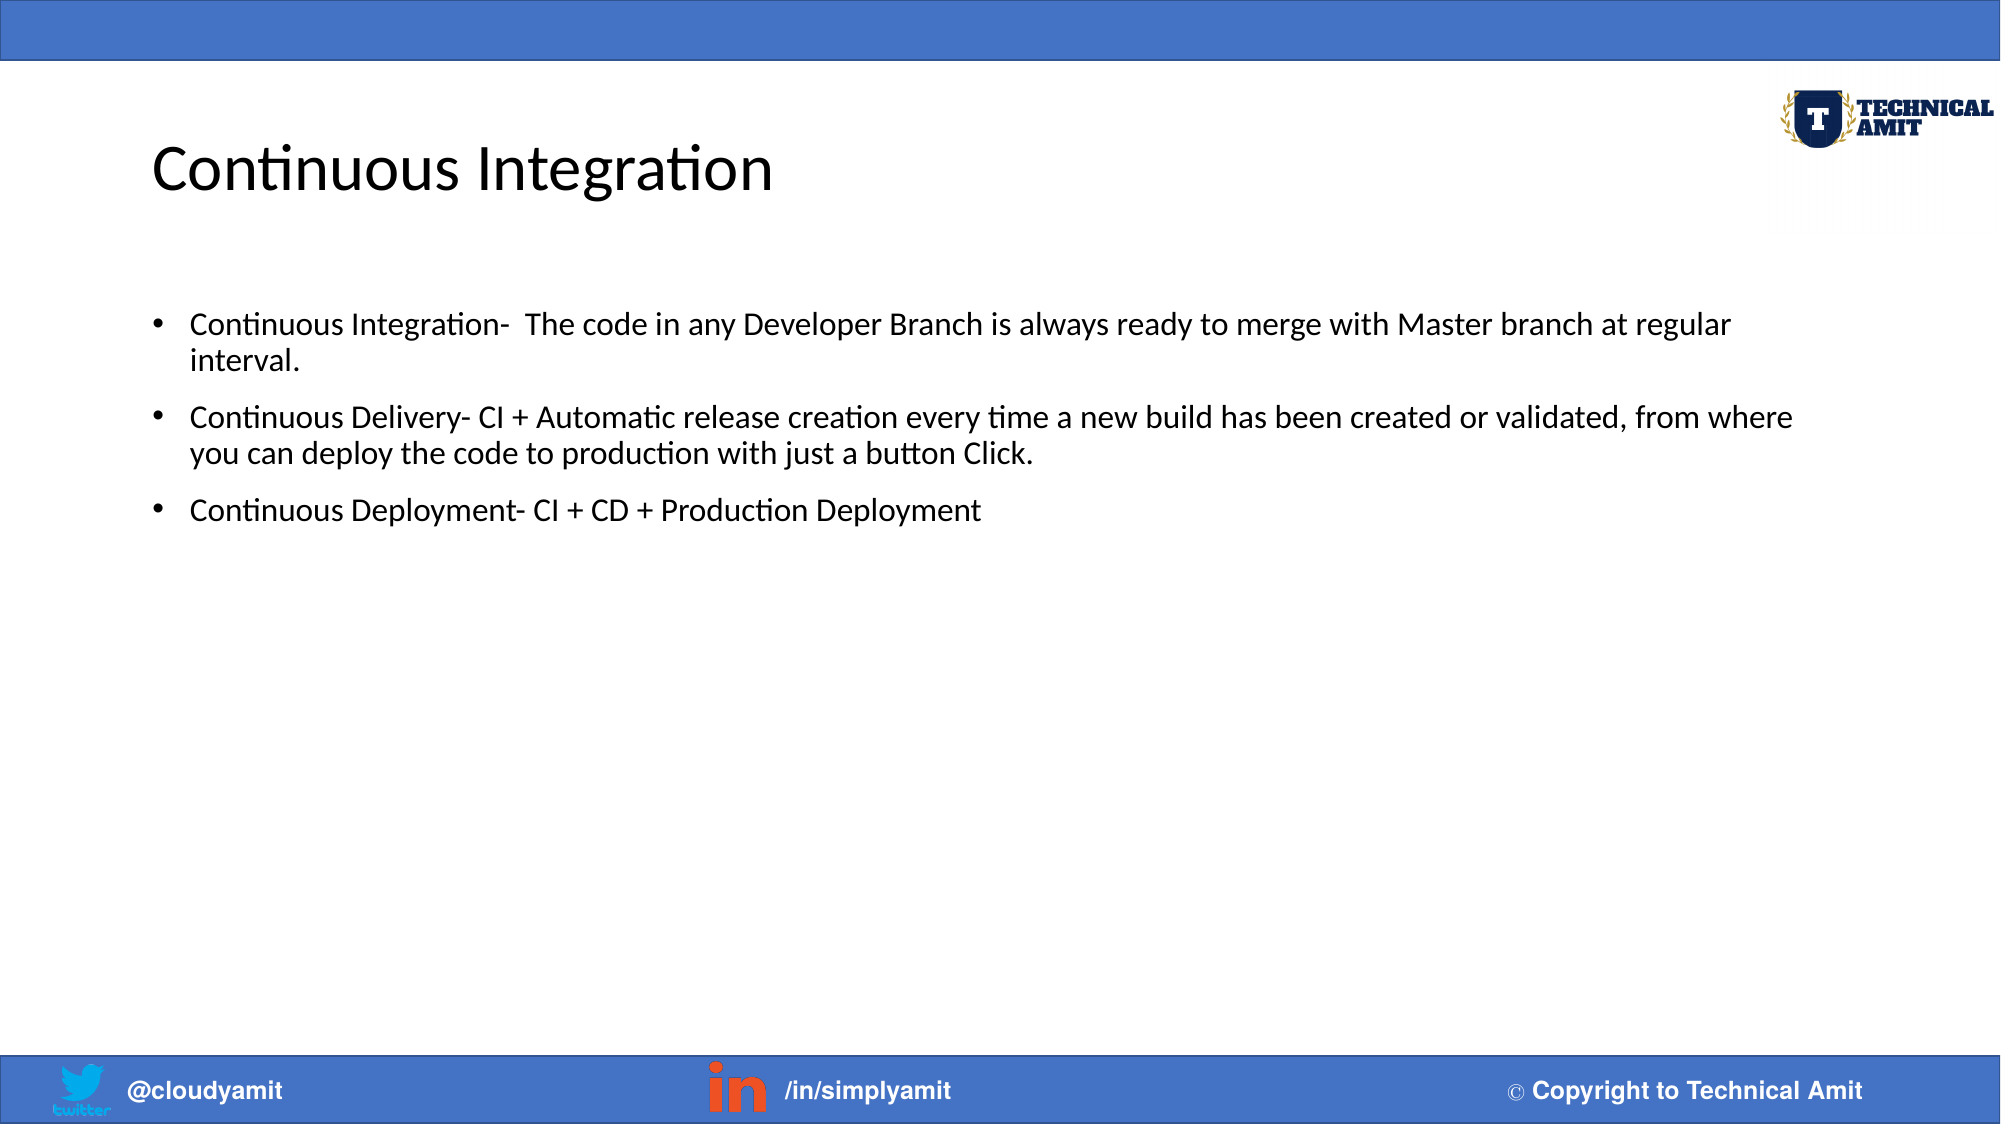

# Continuous Integration
Continuous Integration-  The code in any Developer Branch is always ready to merge with Master branch at regular interval.
Continuous Delivery- CI + Automatic release creation every time a new build has been created or validated, from where you can deploy the code to production with just a button Click.
Continuous Deployment- CI + CD + Production Deployment